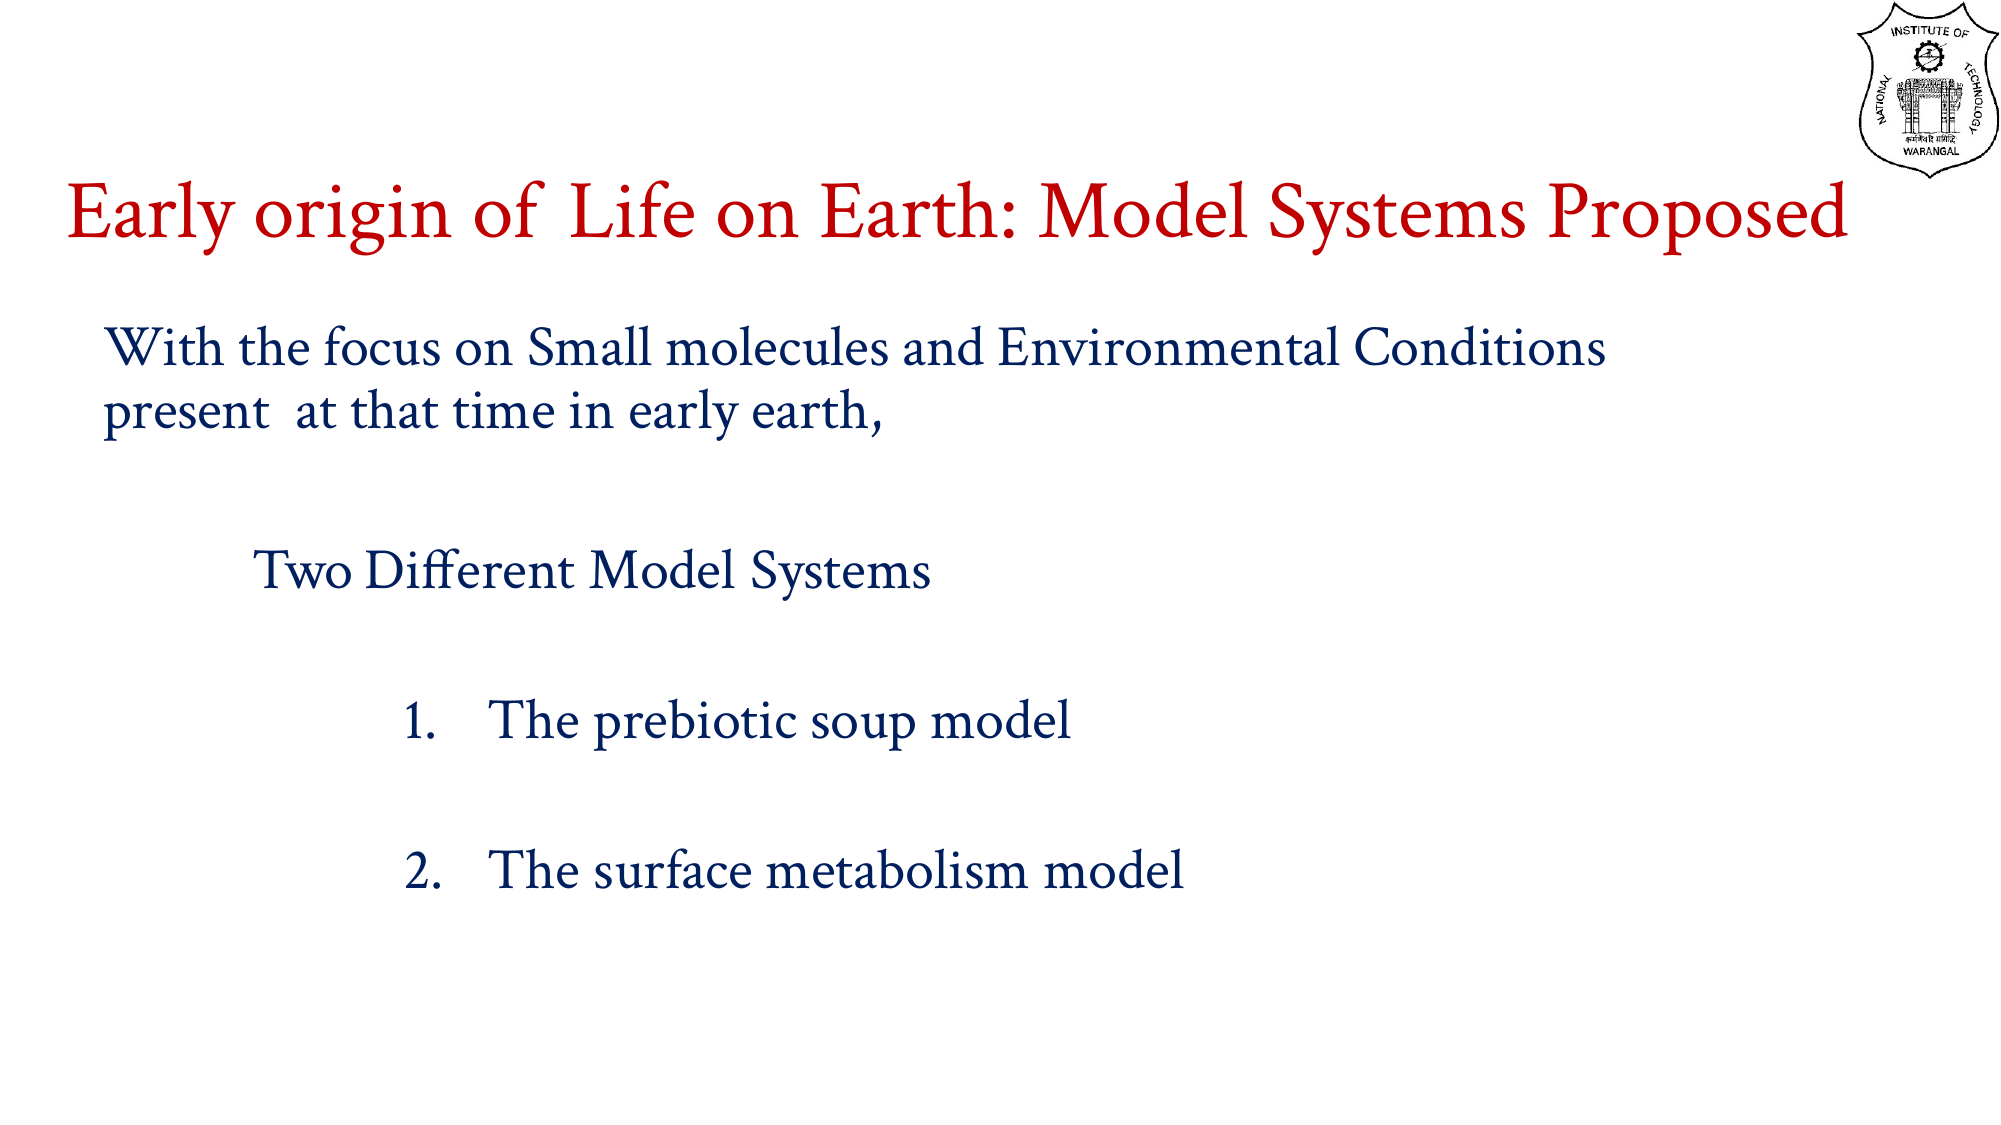

# Early origin of	Life on Earth: Model Systems Proposed
With the focus on Small molecules and Environmental Conditions present  at that time in early earth,

Two Different Model Systems

The prebiotic soup model

The surface metabolism model